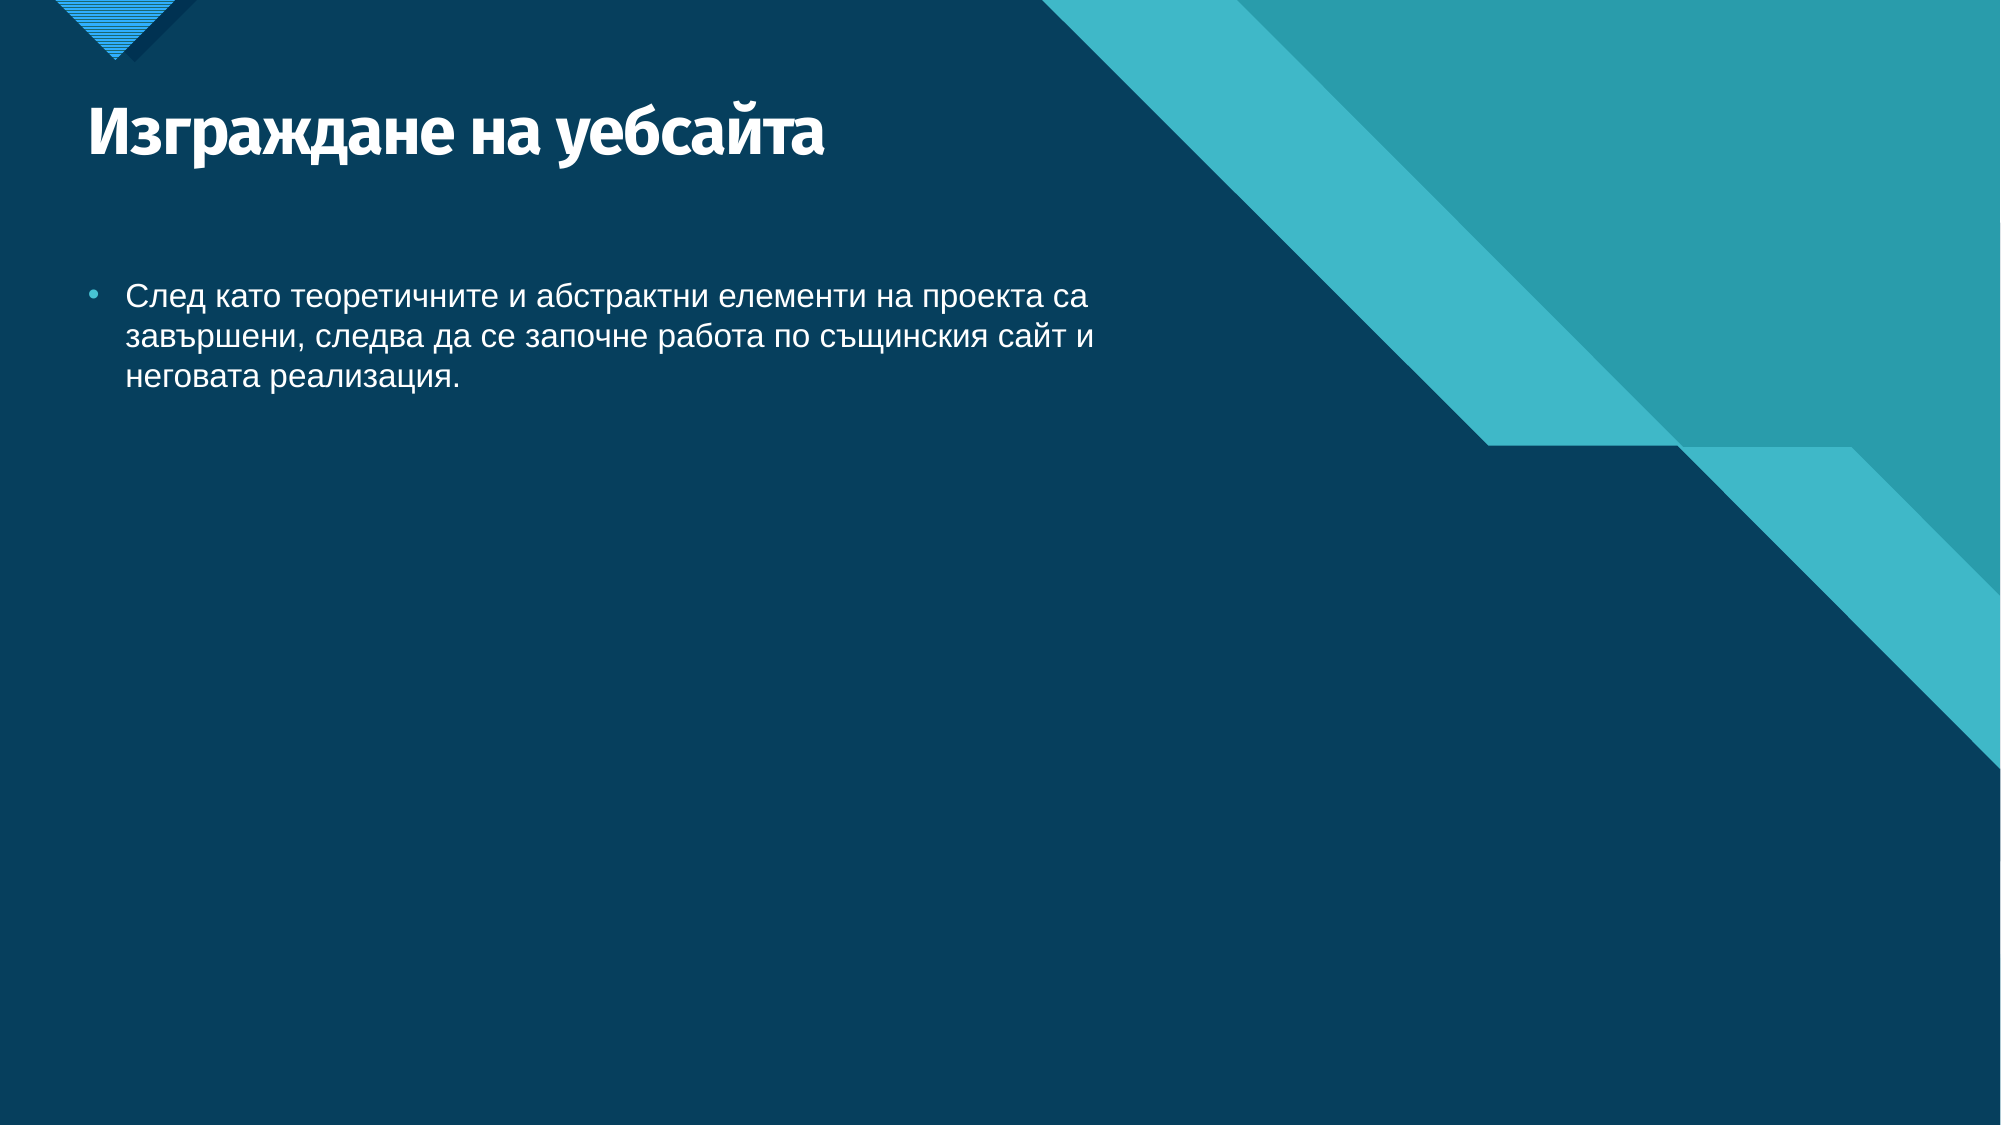

# Изграждане на уебсайта
След като теоретичните и абстрактни елементи на проекта са завършени, следва да се започне работа по същинския сайт и неговата реализация.